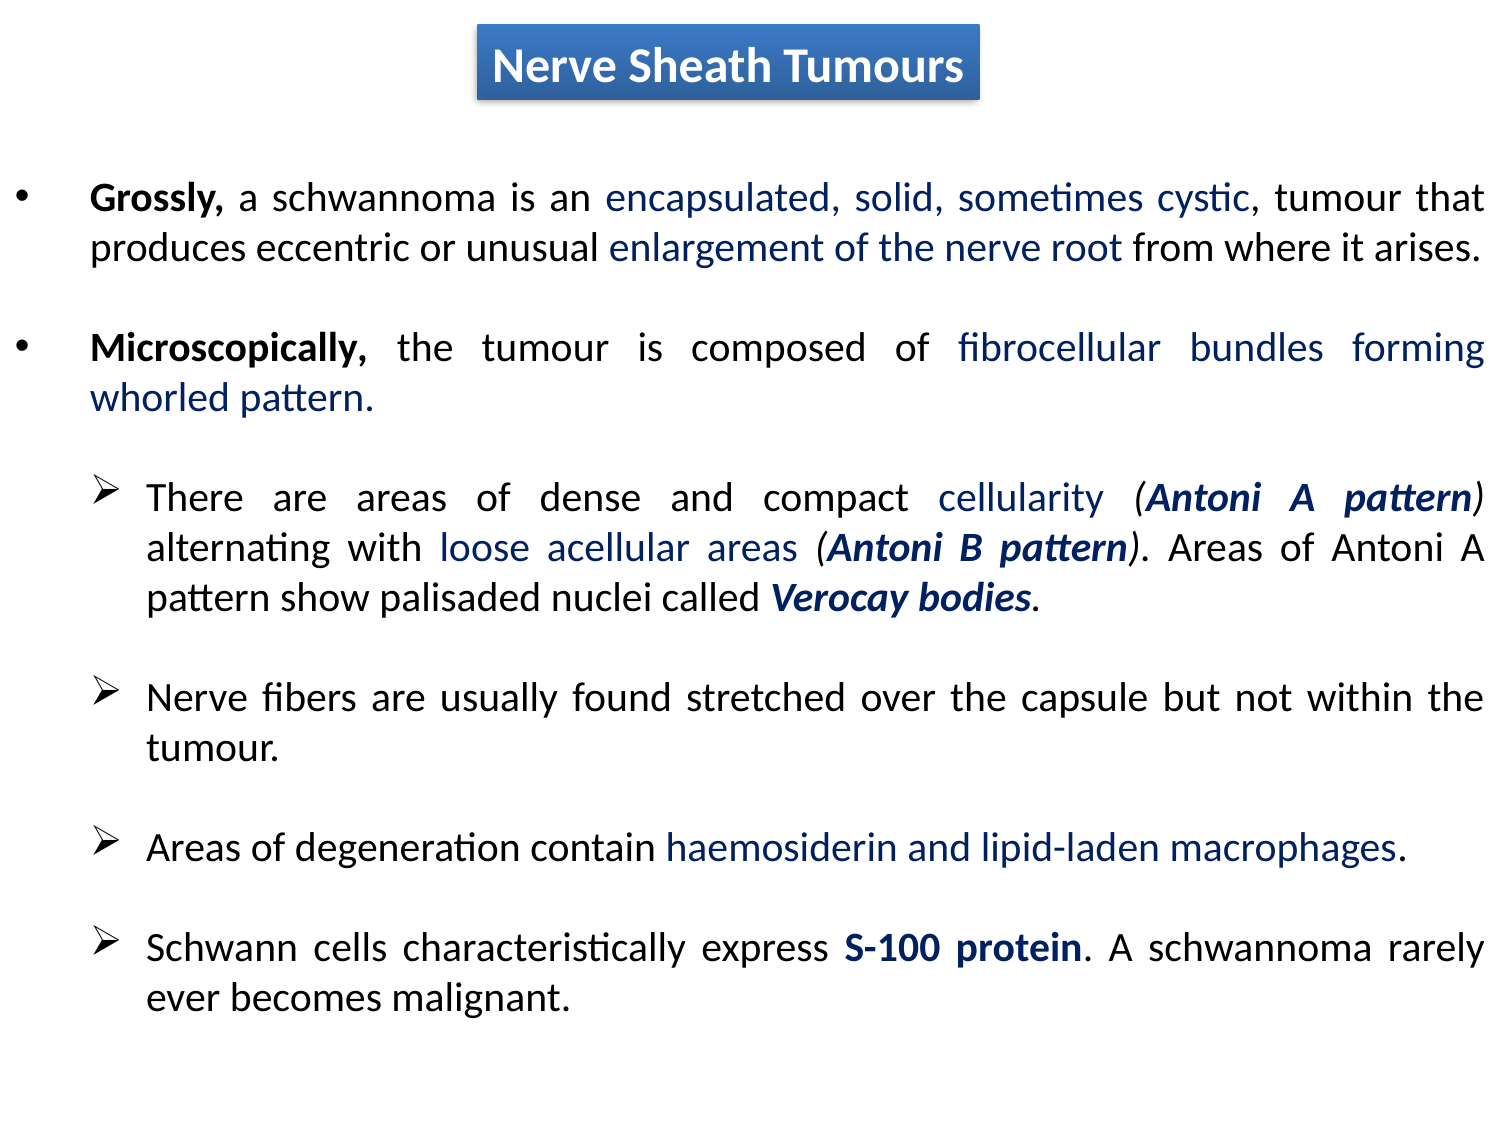

Nerve Sheath Tumours
Grossly, a schwannoma is an encapsulated, solid, sometimes cystic, tumour that produces eccentric or unusual enlargement of the nerve root from where it arises.

Microscopically, the tumour is composed of fibrocellular bundles forming whorled pattern.

There are areas of dense and compact cellularity (Antoni A pattern) alternating with loose acellular areas (Antoni B pattern). Areas of Antoni A pattern show palisaded nuclei called Verocay bodies.

Nerve fibers are usually found stretched over the capsule but not within the tumour.

Areas of degeneration contain haemosiderin and lipid-laden macrophages.

Schwann cells characteristically express S-100 protein. A schwannoma rarely ever becomes malignant.